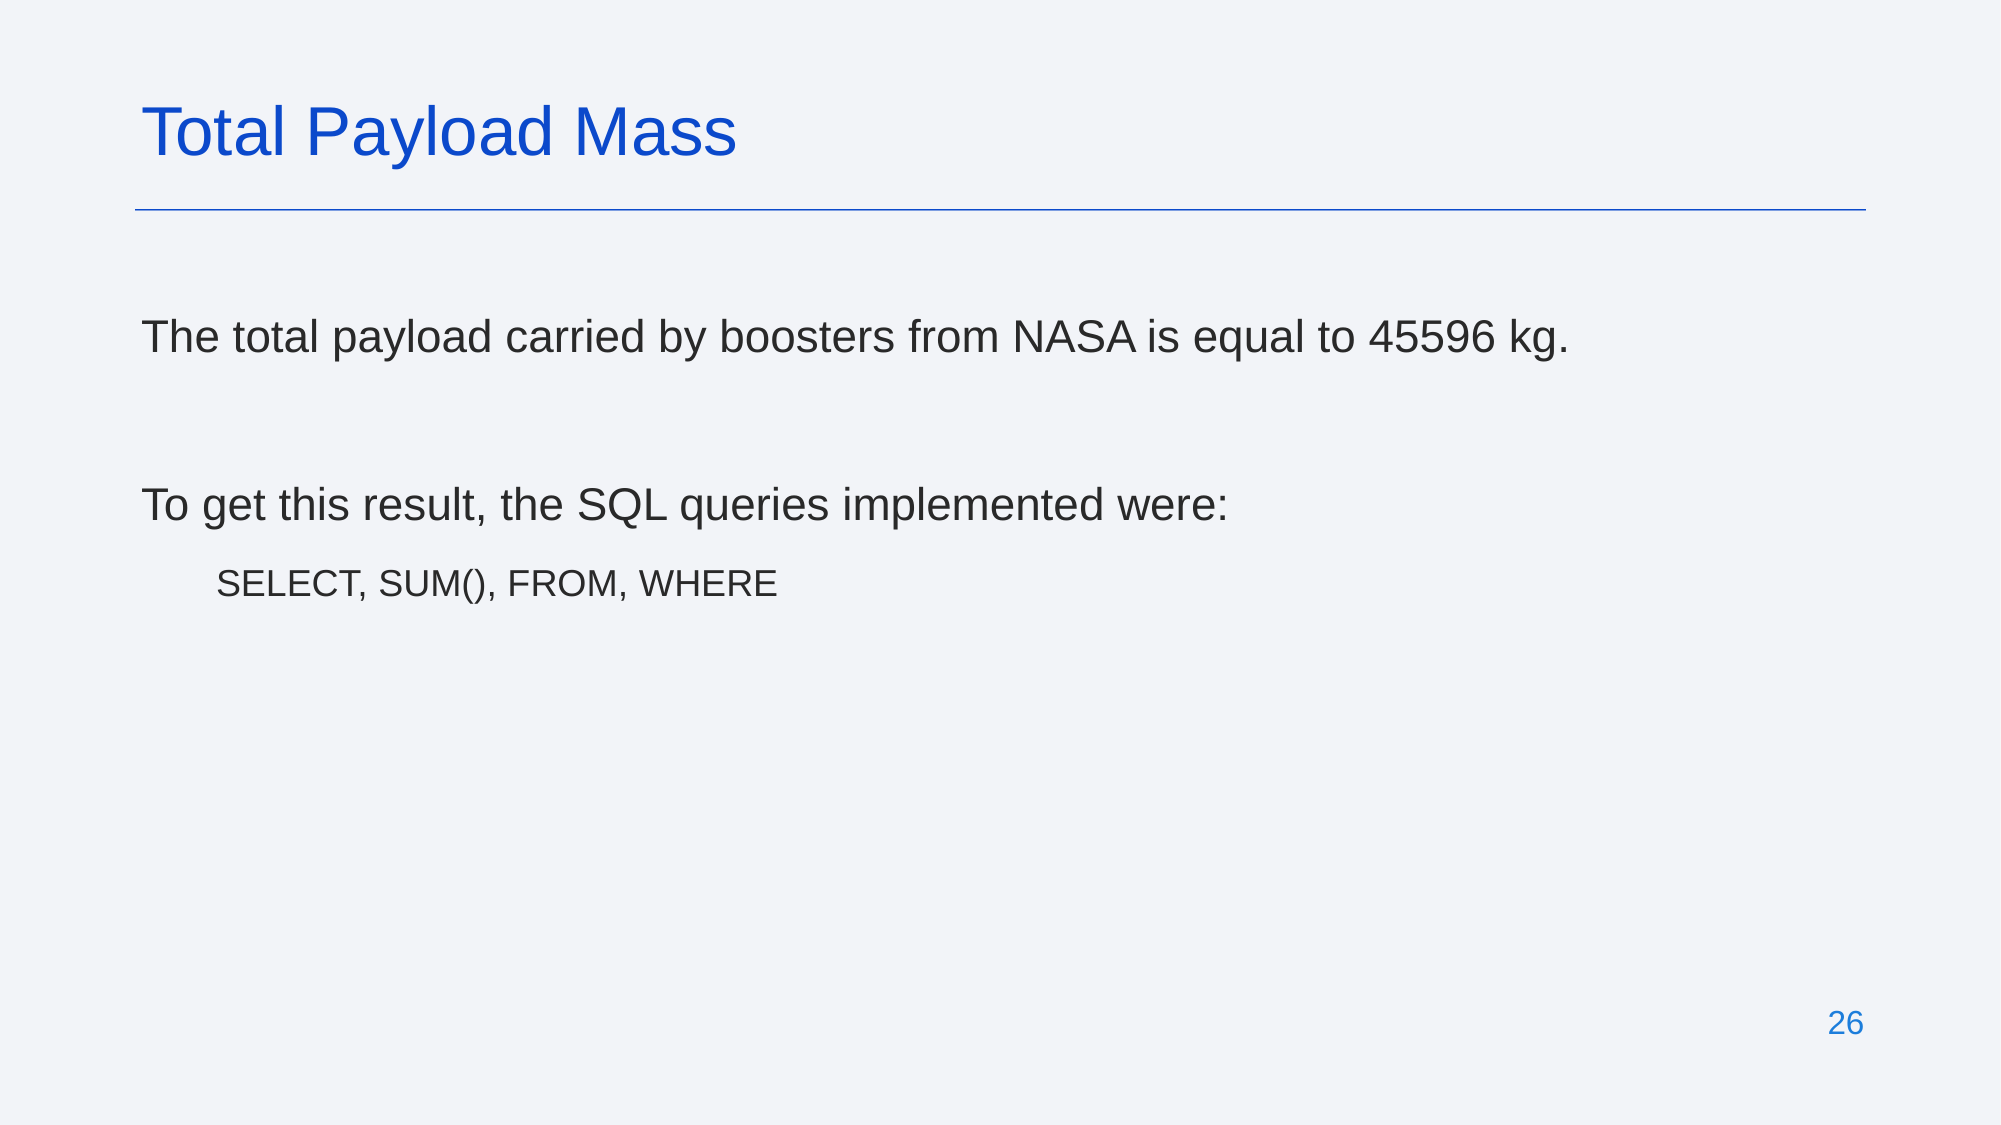

Total Payload Mass
The total payload carried by boosters from NASA is equal to 45596 kg.

To get this result, the SQL queries implemented were:
SELECT, SUM(), FROM, WHERE
26